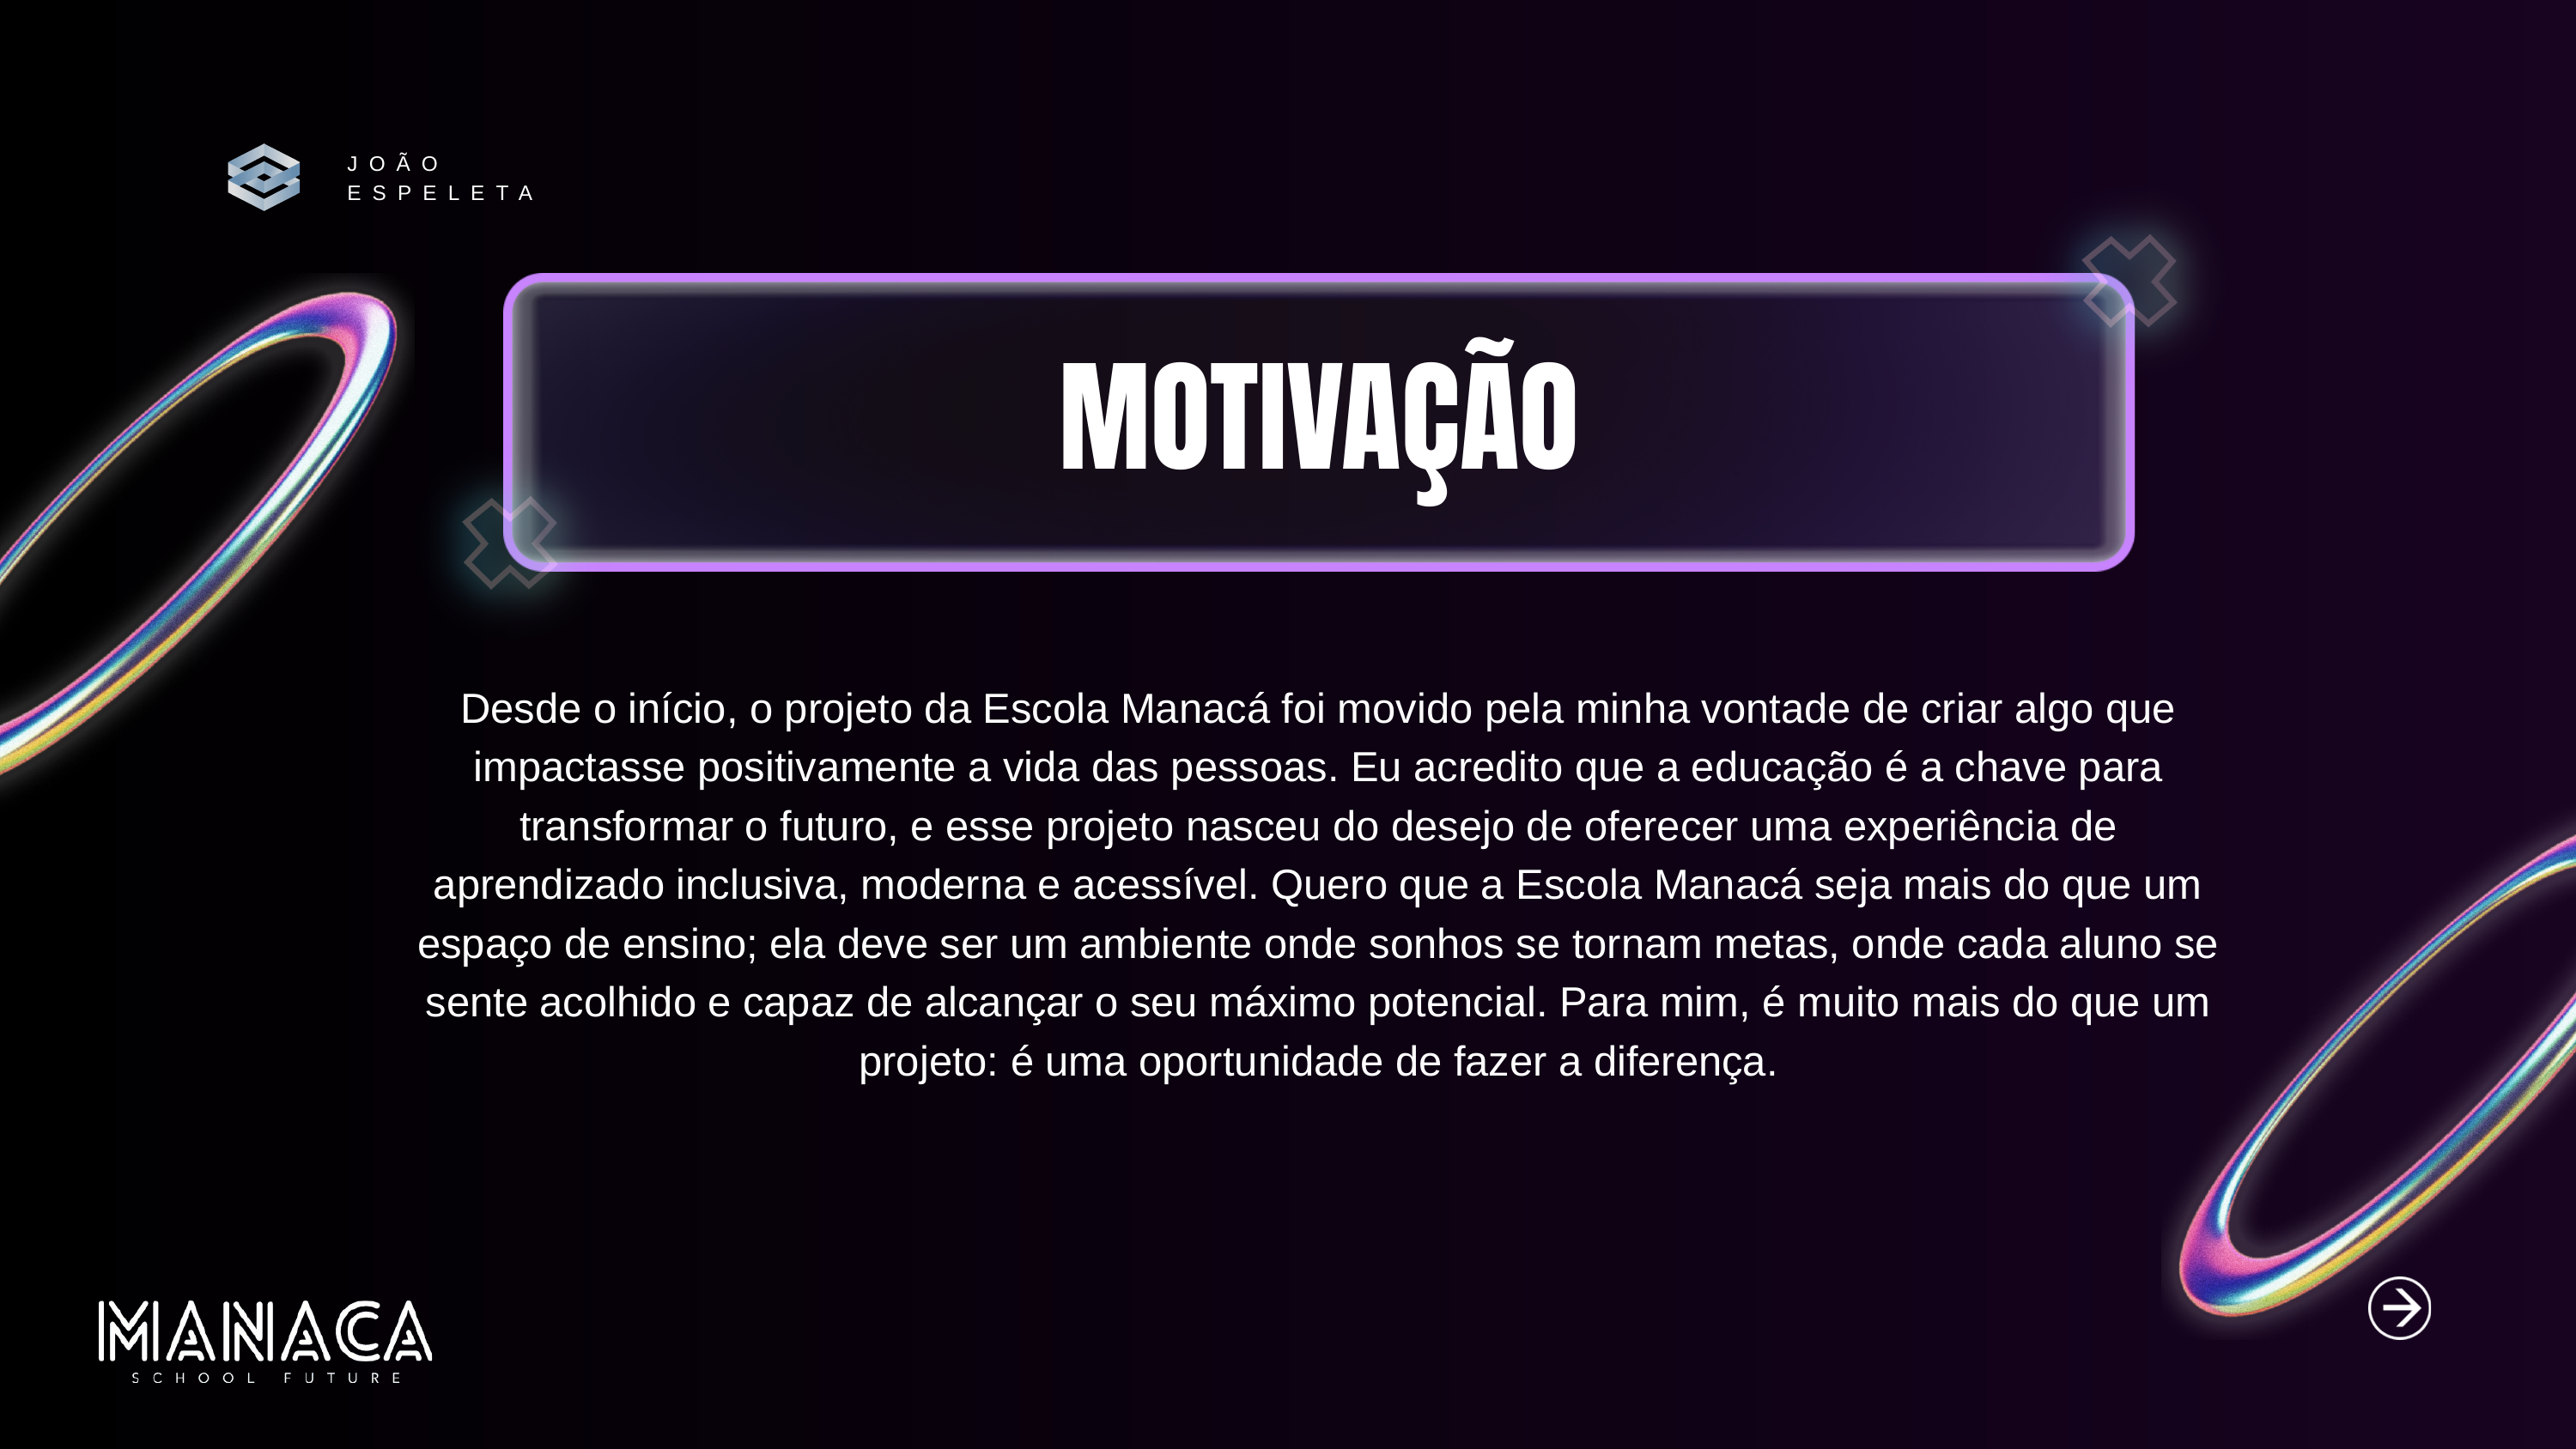

JOÃO
ESPELETA

MOTIVAÇÃO

Desde o início, o projeto da Escola Manacá foi movido pela minha vontade de criar algo que impactasse positivamente a vida das pessoas. Eu acredito que a educação é a chave para transformar o futuro, e esse projeto nasceu do desejo de oferecer uma experiência de aprendizado inclusiva, moderna e acessível. Quero que a Escola Manacá seja mais do que um espaço de ensino; ela deve ser um ambiente onde sonhos se tornam metas, onde cada aluno se sente acolhido e capaz de alcançar o seu máximo potencial. Para mim, é muito mais do que um projeto: é uma oportunidade de fazer a diferença.